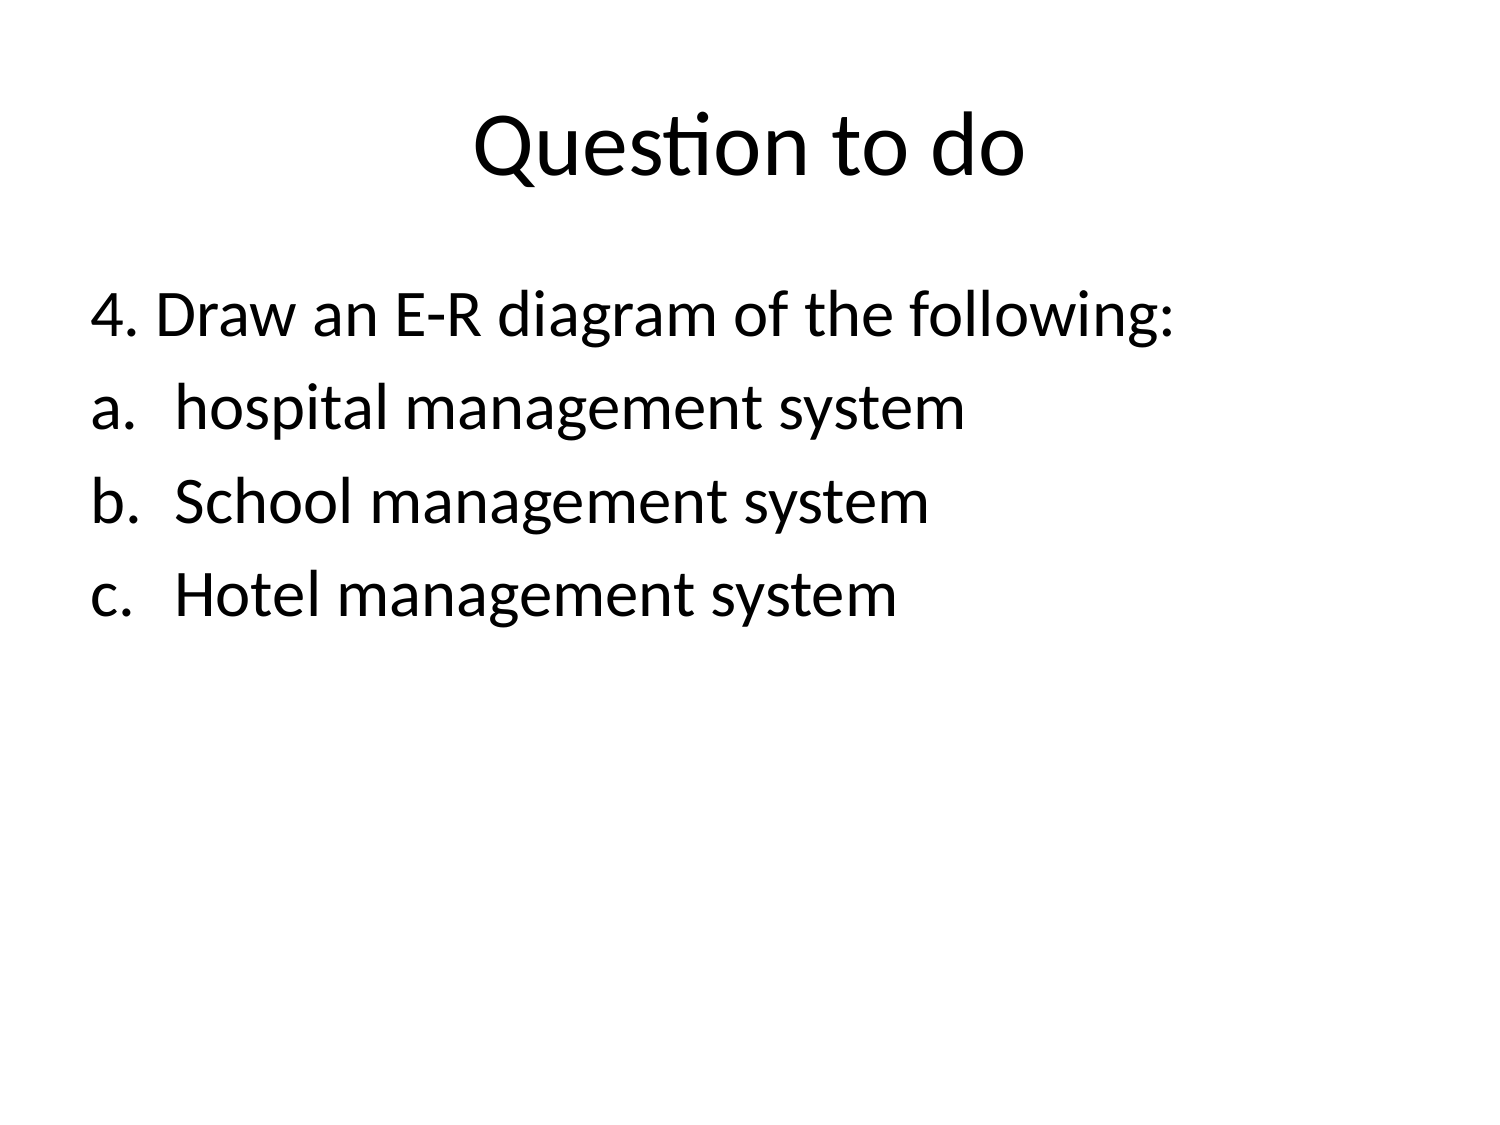

# Question to do
4. Draw an E-R diagram of the following:
hospital management system
School management system
Hotel management system